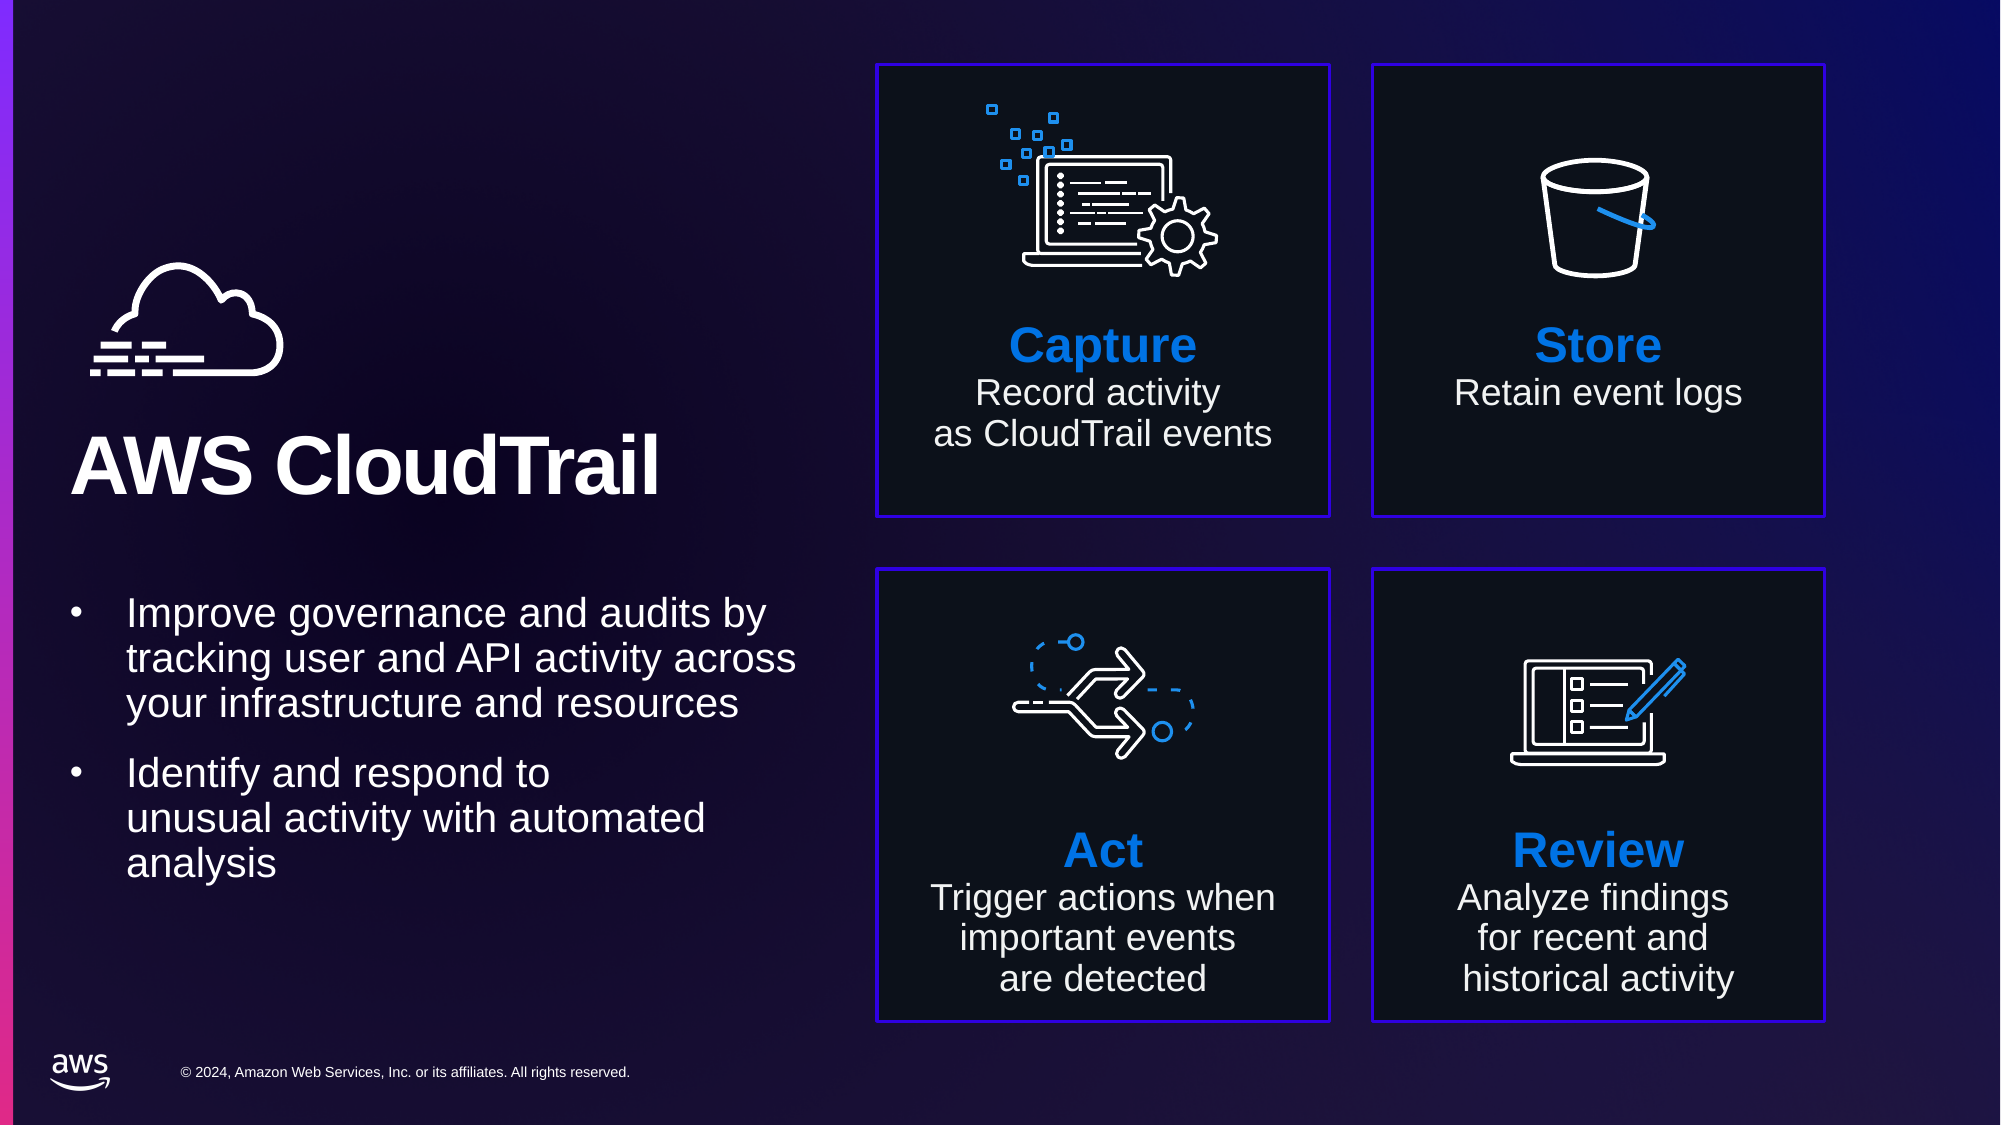

Capture
Record activity
as CloudTrail events

Store
Retain event logs

Act
Trigger actions when important events
are detected

Review
Analyze findings
for recent and
historical activity

# AWS CloudTrail
Improve governance and audits by tracking user and API activity across your infrastructure and resources
Identify and respond to
unusual activity with automated analysis